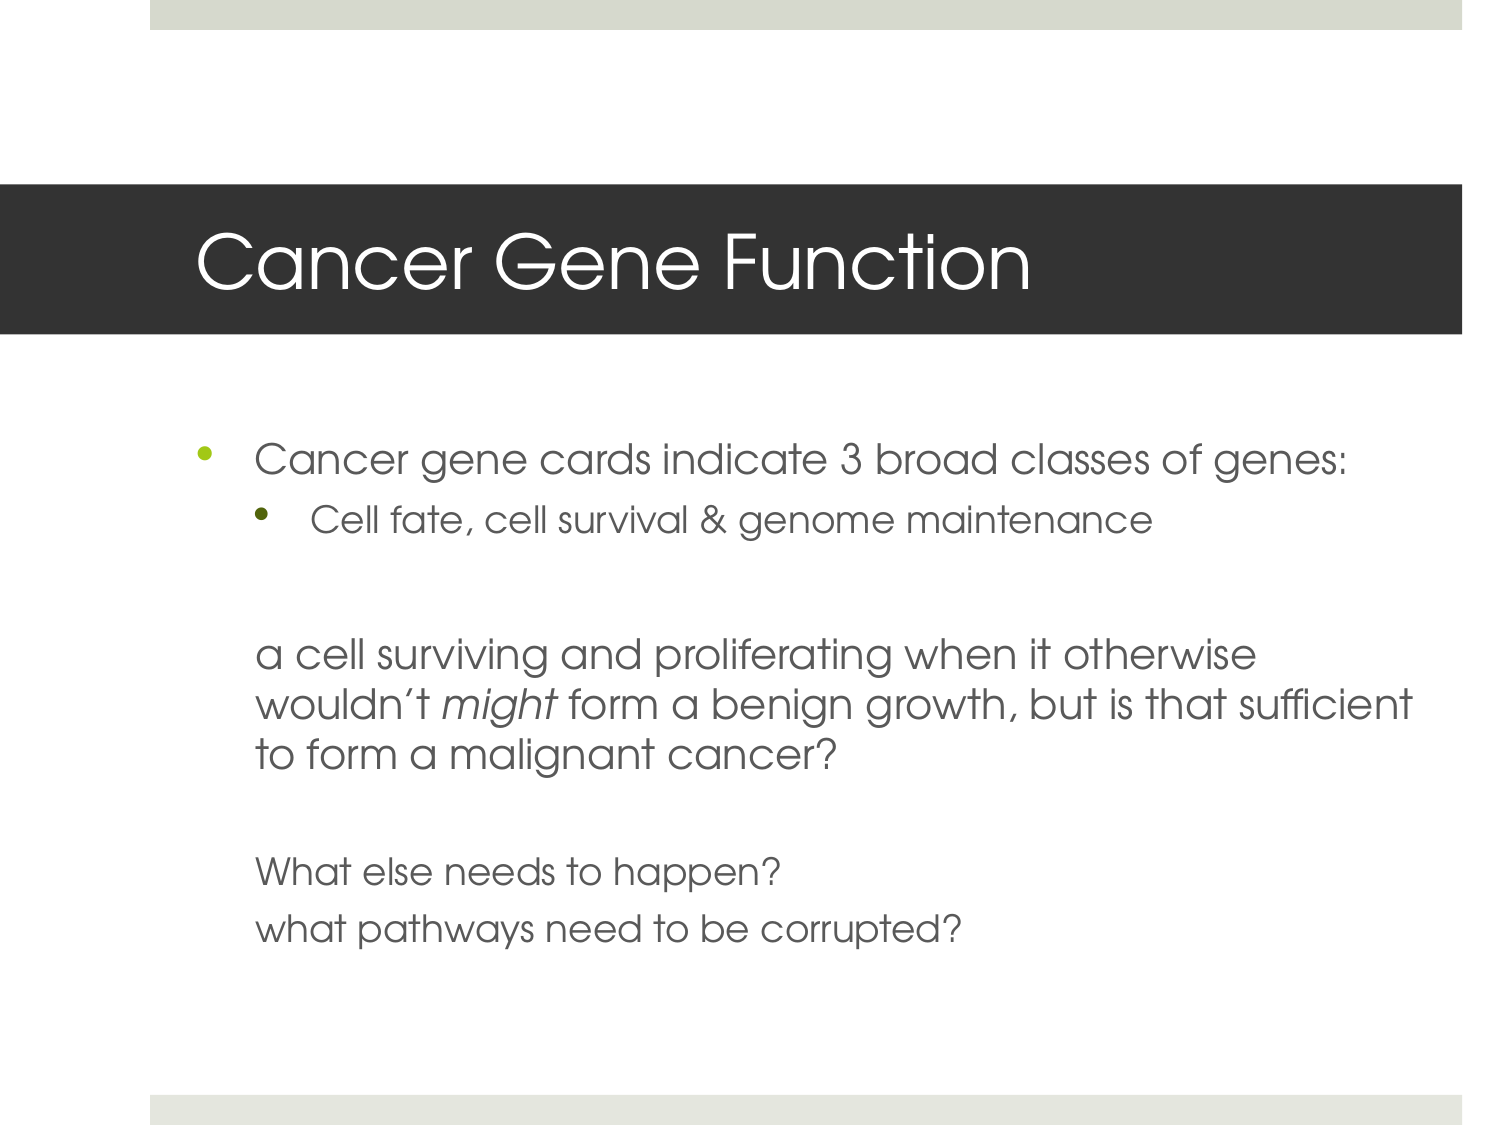

# Cancer Gene Function
Cancer gene cards indicate 3 broad classes of genes:
Cell fate, cell survival & genome maintenance

a cell surviving and proliferating when it otherwise wouldn’t might form a benign growth, but is that sufficient to form a malignant cancer?

What else needs to happen?
what pathways need to be corrupted?